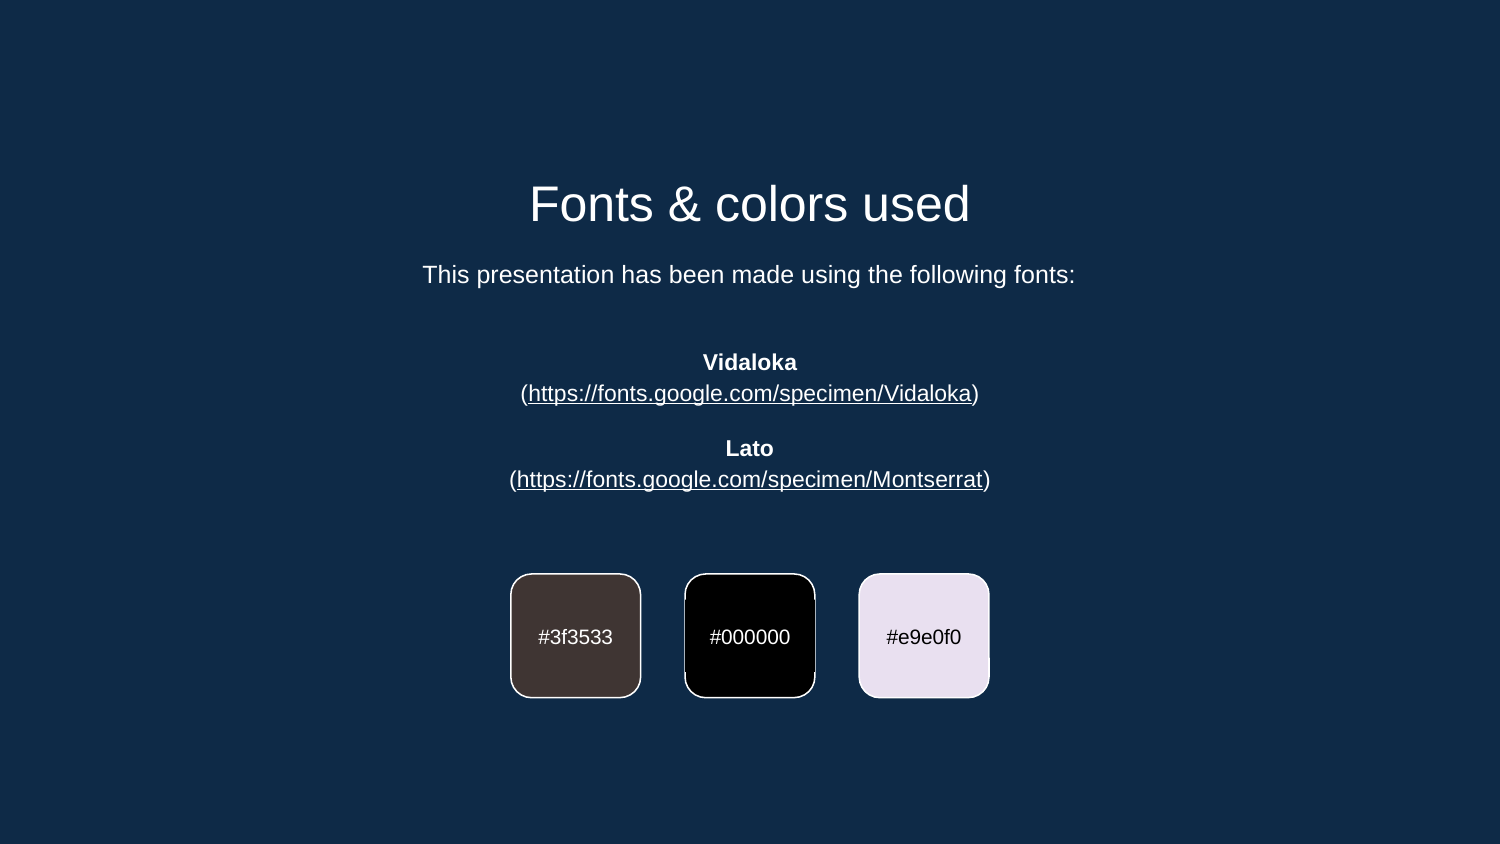

Fonts & colors used
This presentation has been made using the following fonts:

Vidaloka
(https://fonts.google.com/specimen/Vidaloka)

Lato
(https://fonts.google.com/specimen/Montserrat)

#3f3533
#000000
#e9e0f0